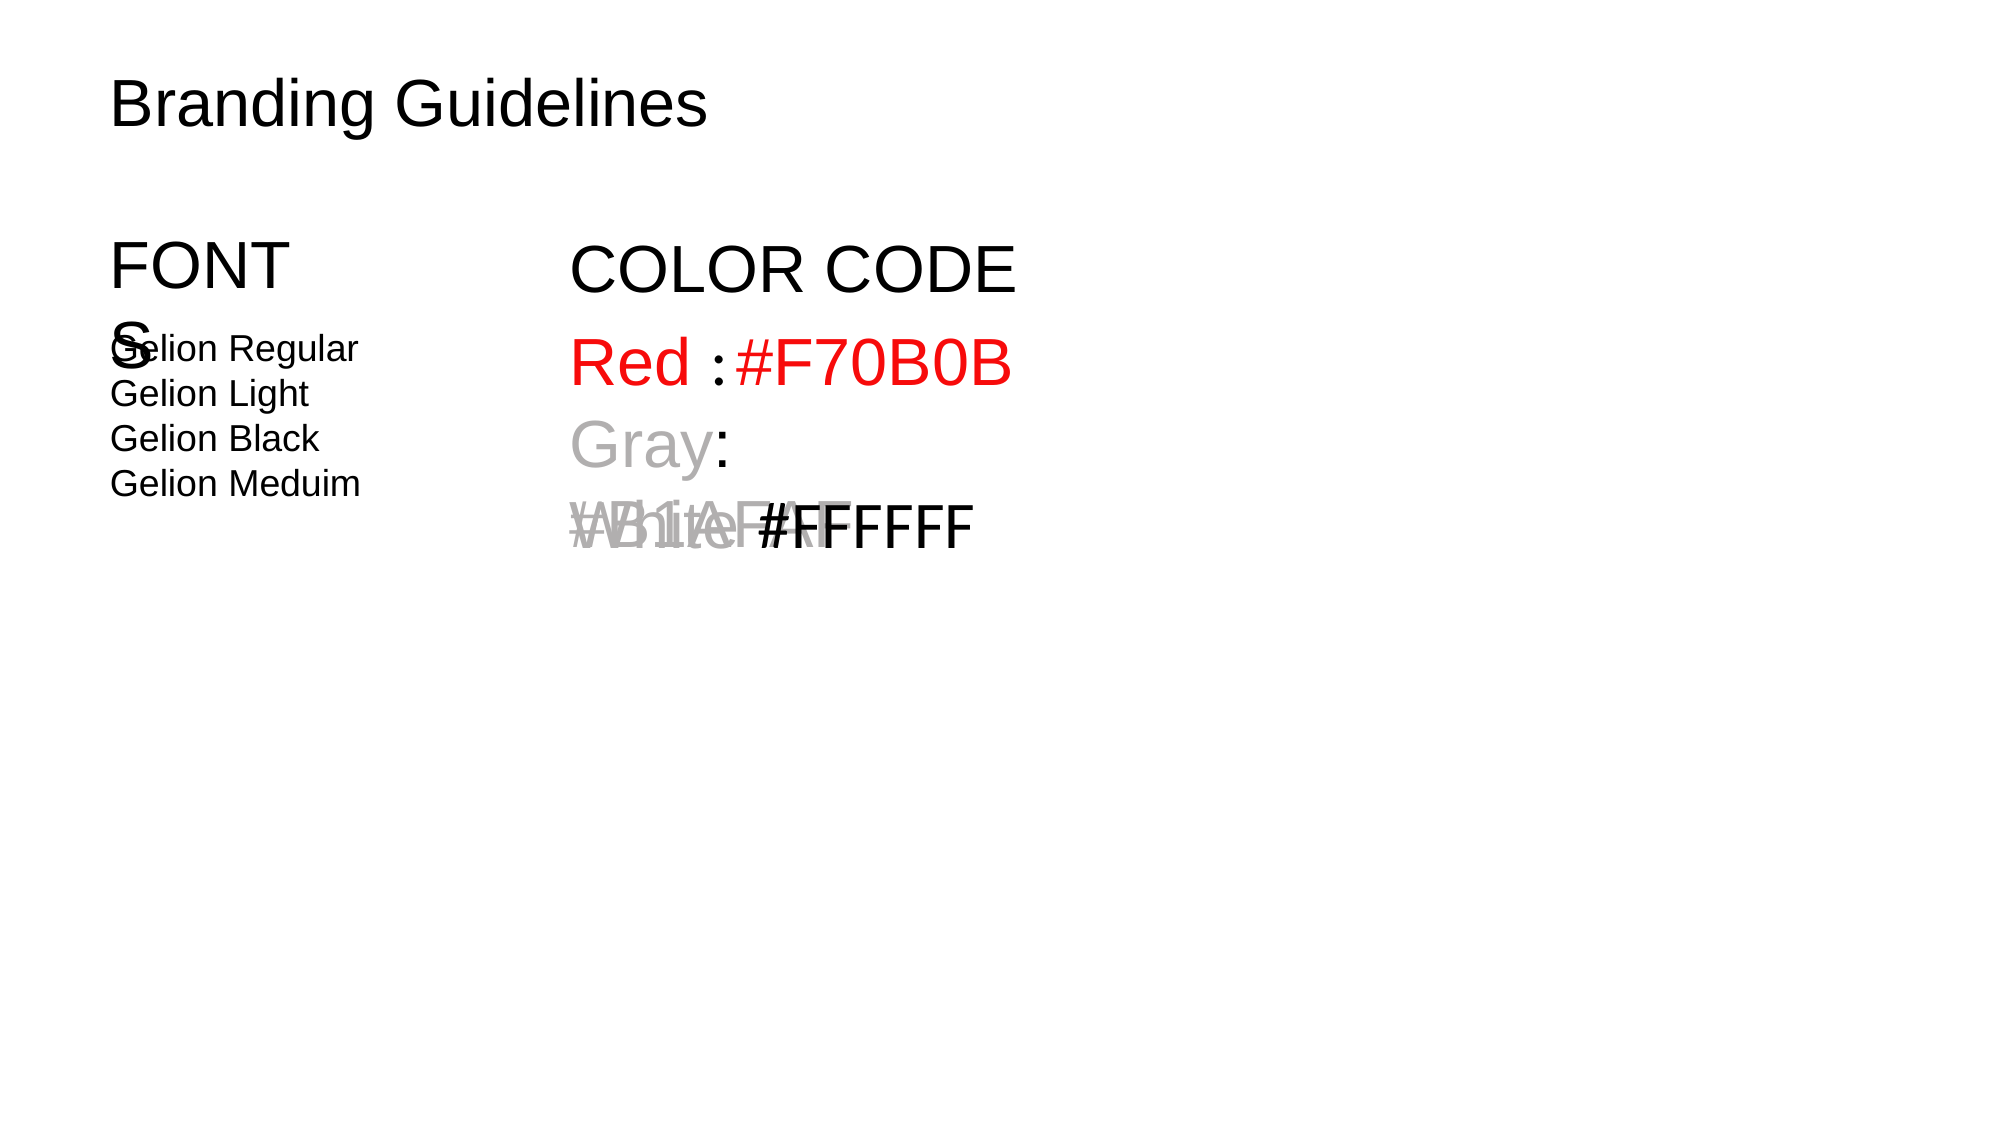

Branding Guidelines
FONTS
COLOR CODE
Red : #F70B0B
Gelion Regular
Gelion Light
Gelion Black
Gelion Meduim
Gray: #B1AFAF

White #FFFFFF